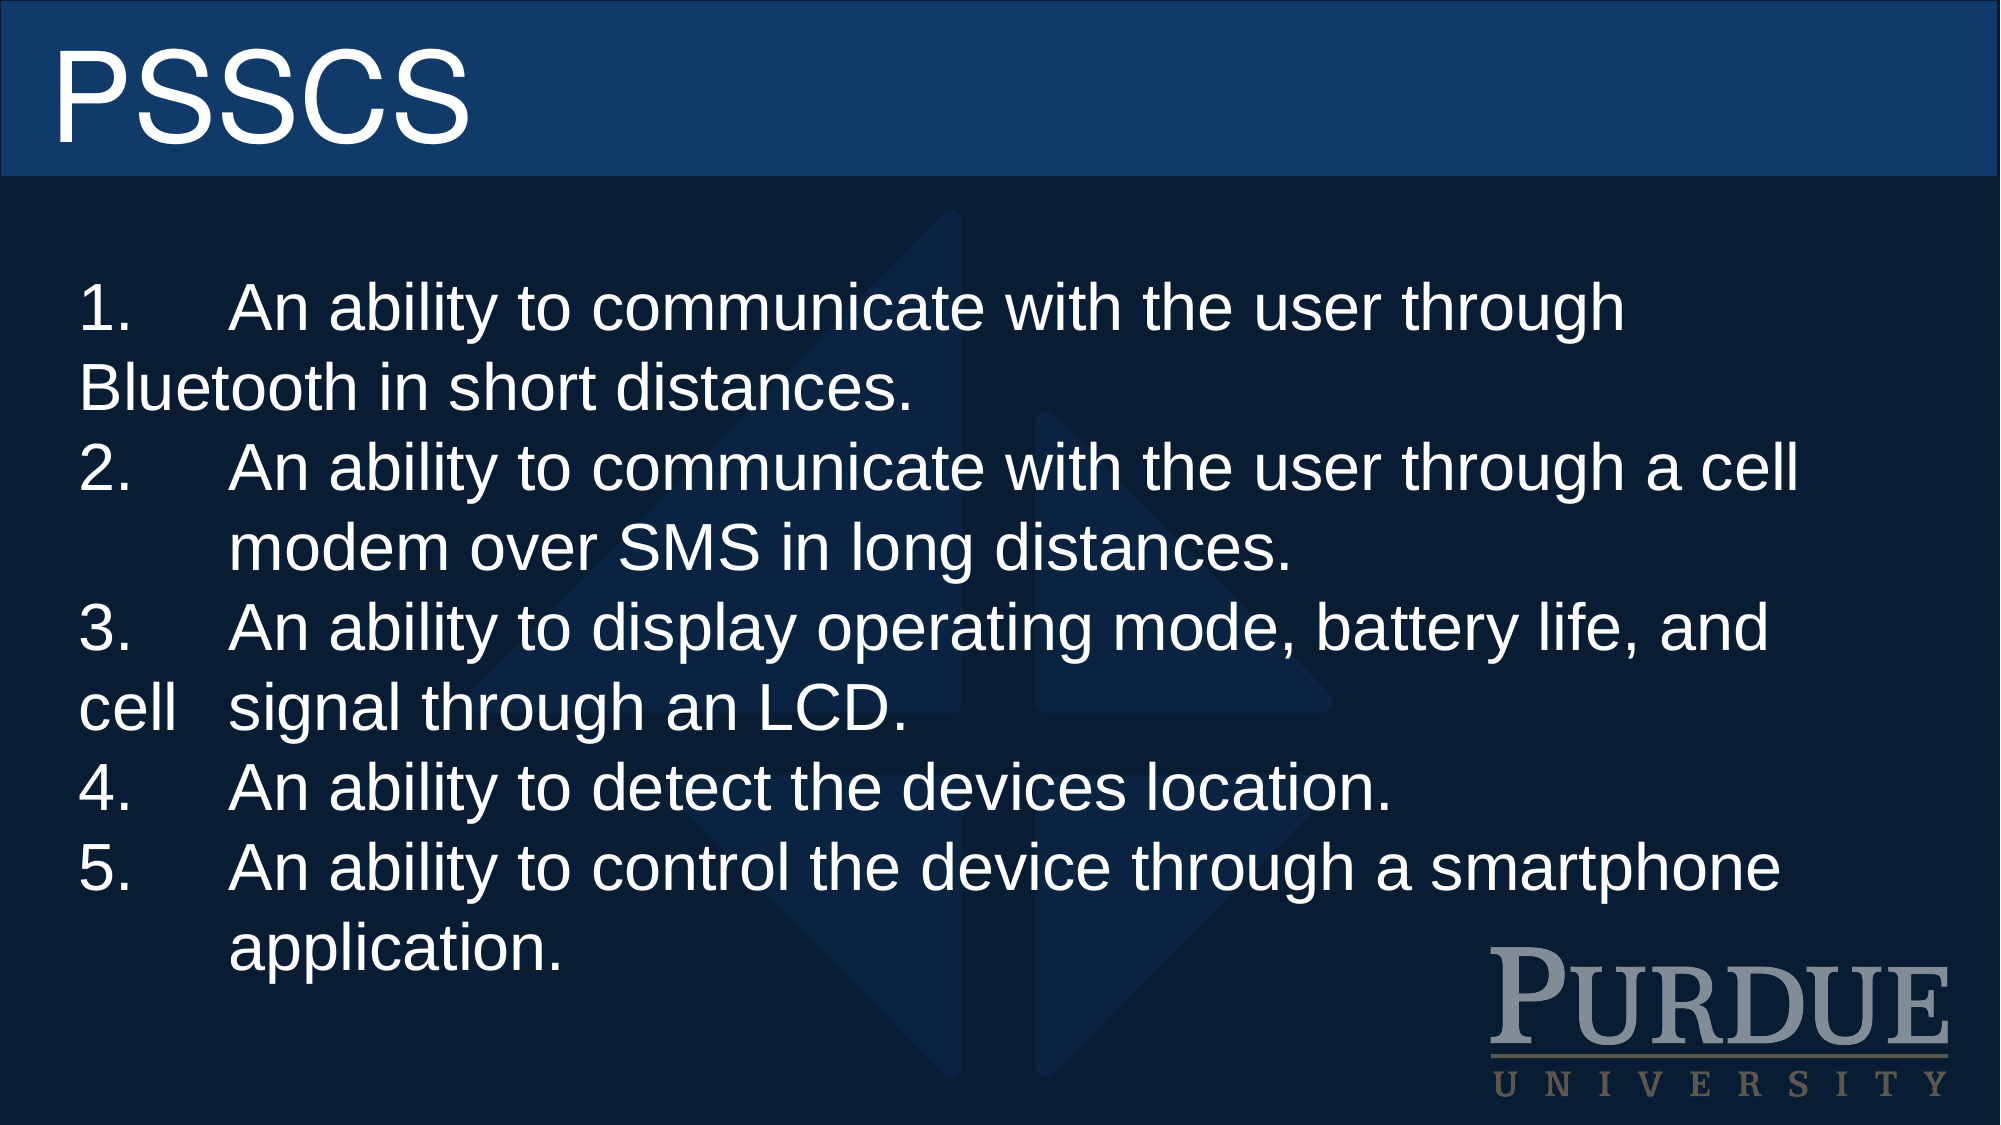

# PSSCS

 	An ability to communicate with the user through 	Bluetooth 	in short distances.
 	An ability to communicate with the user through a cell 	modem over SMS in long distances.
 	An ability to display operating mode, battery life, and cell 	signal through an LCD.
 	An ability to detect the devices location.
 	An ability to control the device through a smartphone 	application.